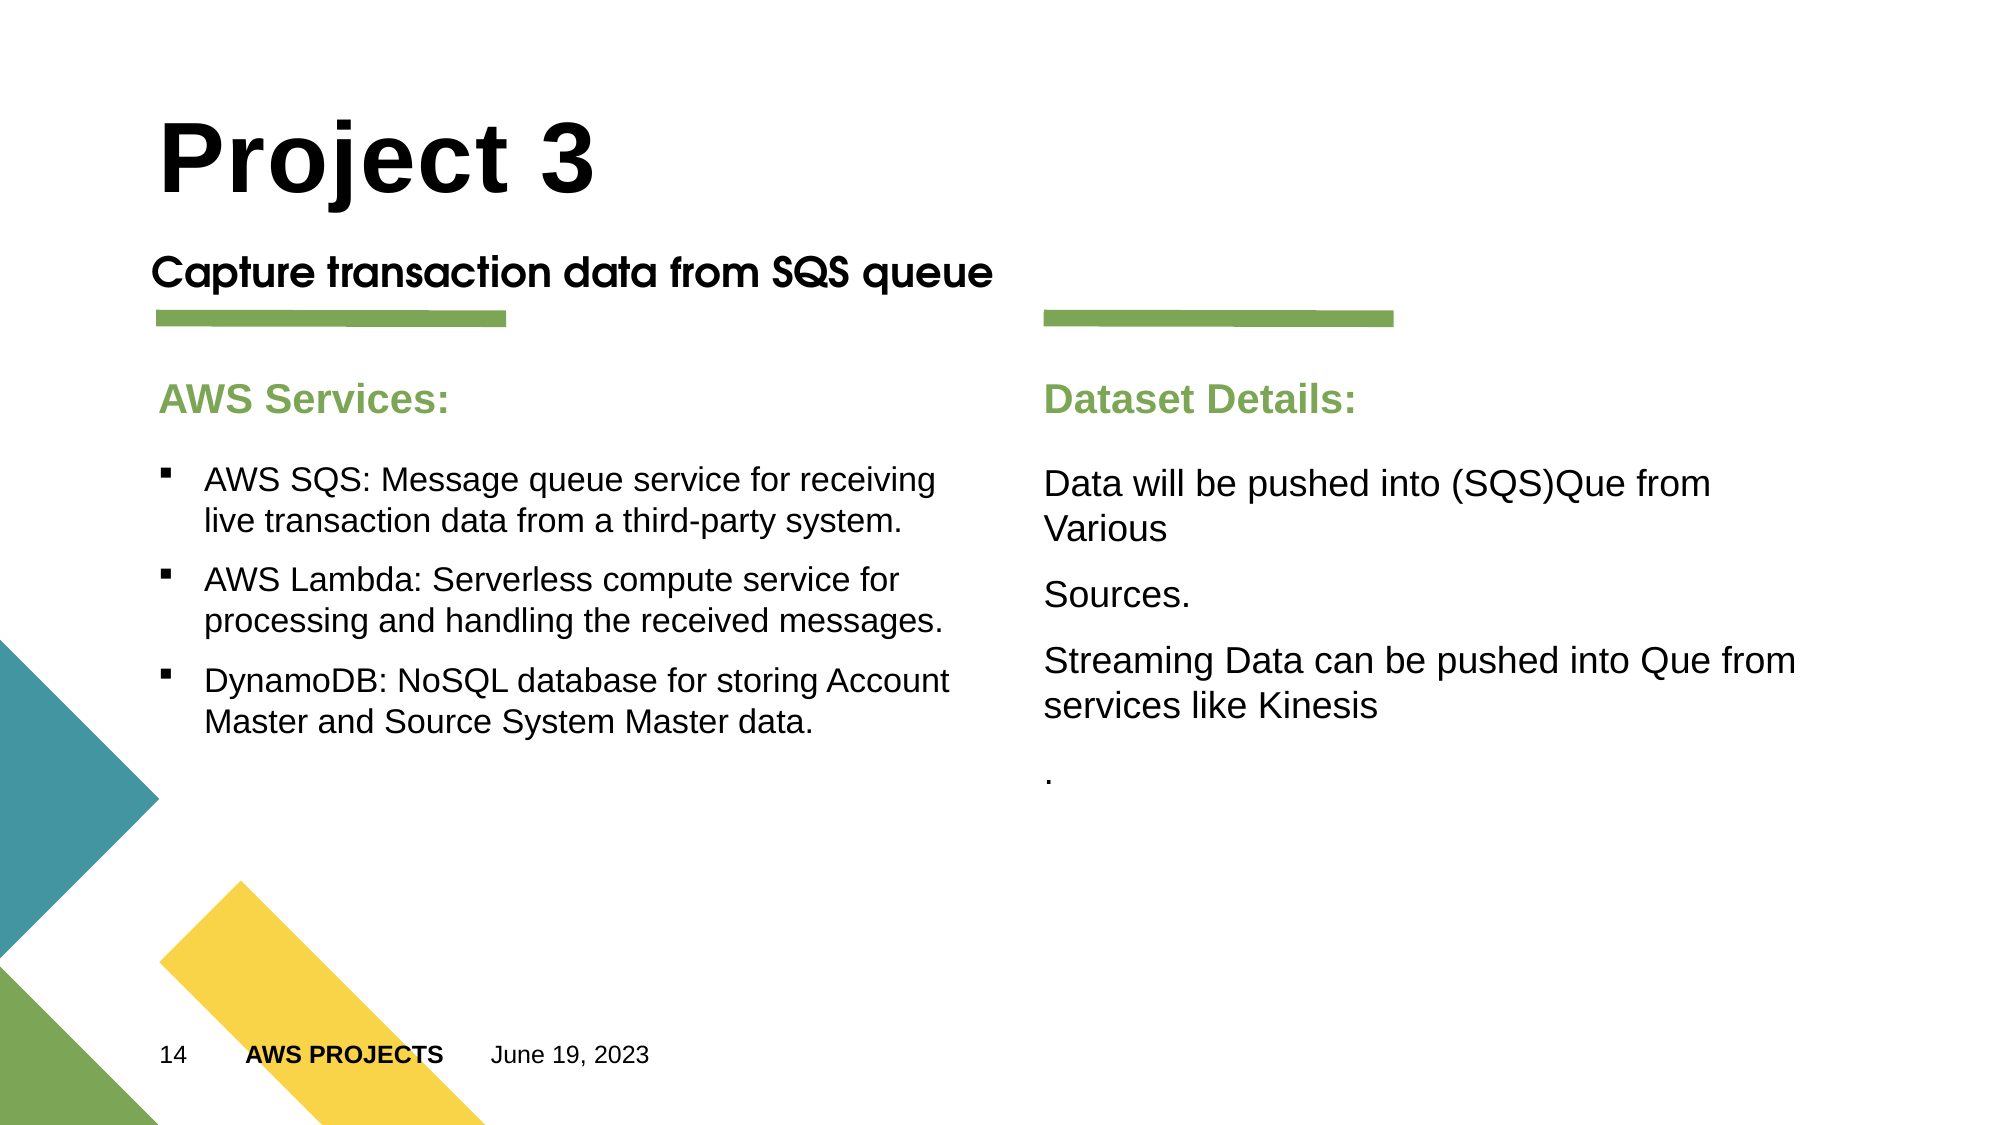

# Project 3
Capture transaction data from SQS queue
AWS Services:
Dataset Details:
AWS SQS: Message queue service for receiving live transaction data from a third-party system.
AWS Lambda: Serverless compute service for processing and handling the received messages.
DynamoDB: NoSQL database for storing Account Master and Source System Master data.

Data will be pushed into (SQS)Que from Various
Sources.
Streaming Data can be pushed into Que from services like Kinesis
.

14
AWS PROJECTS
June 19, 2023